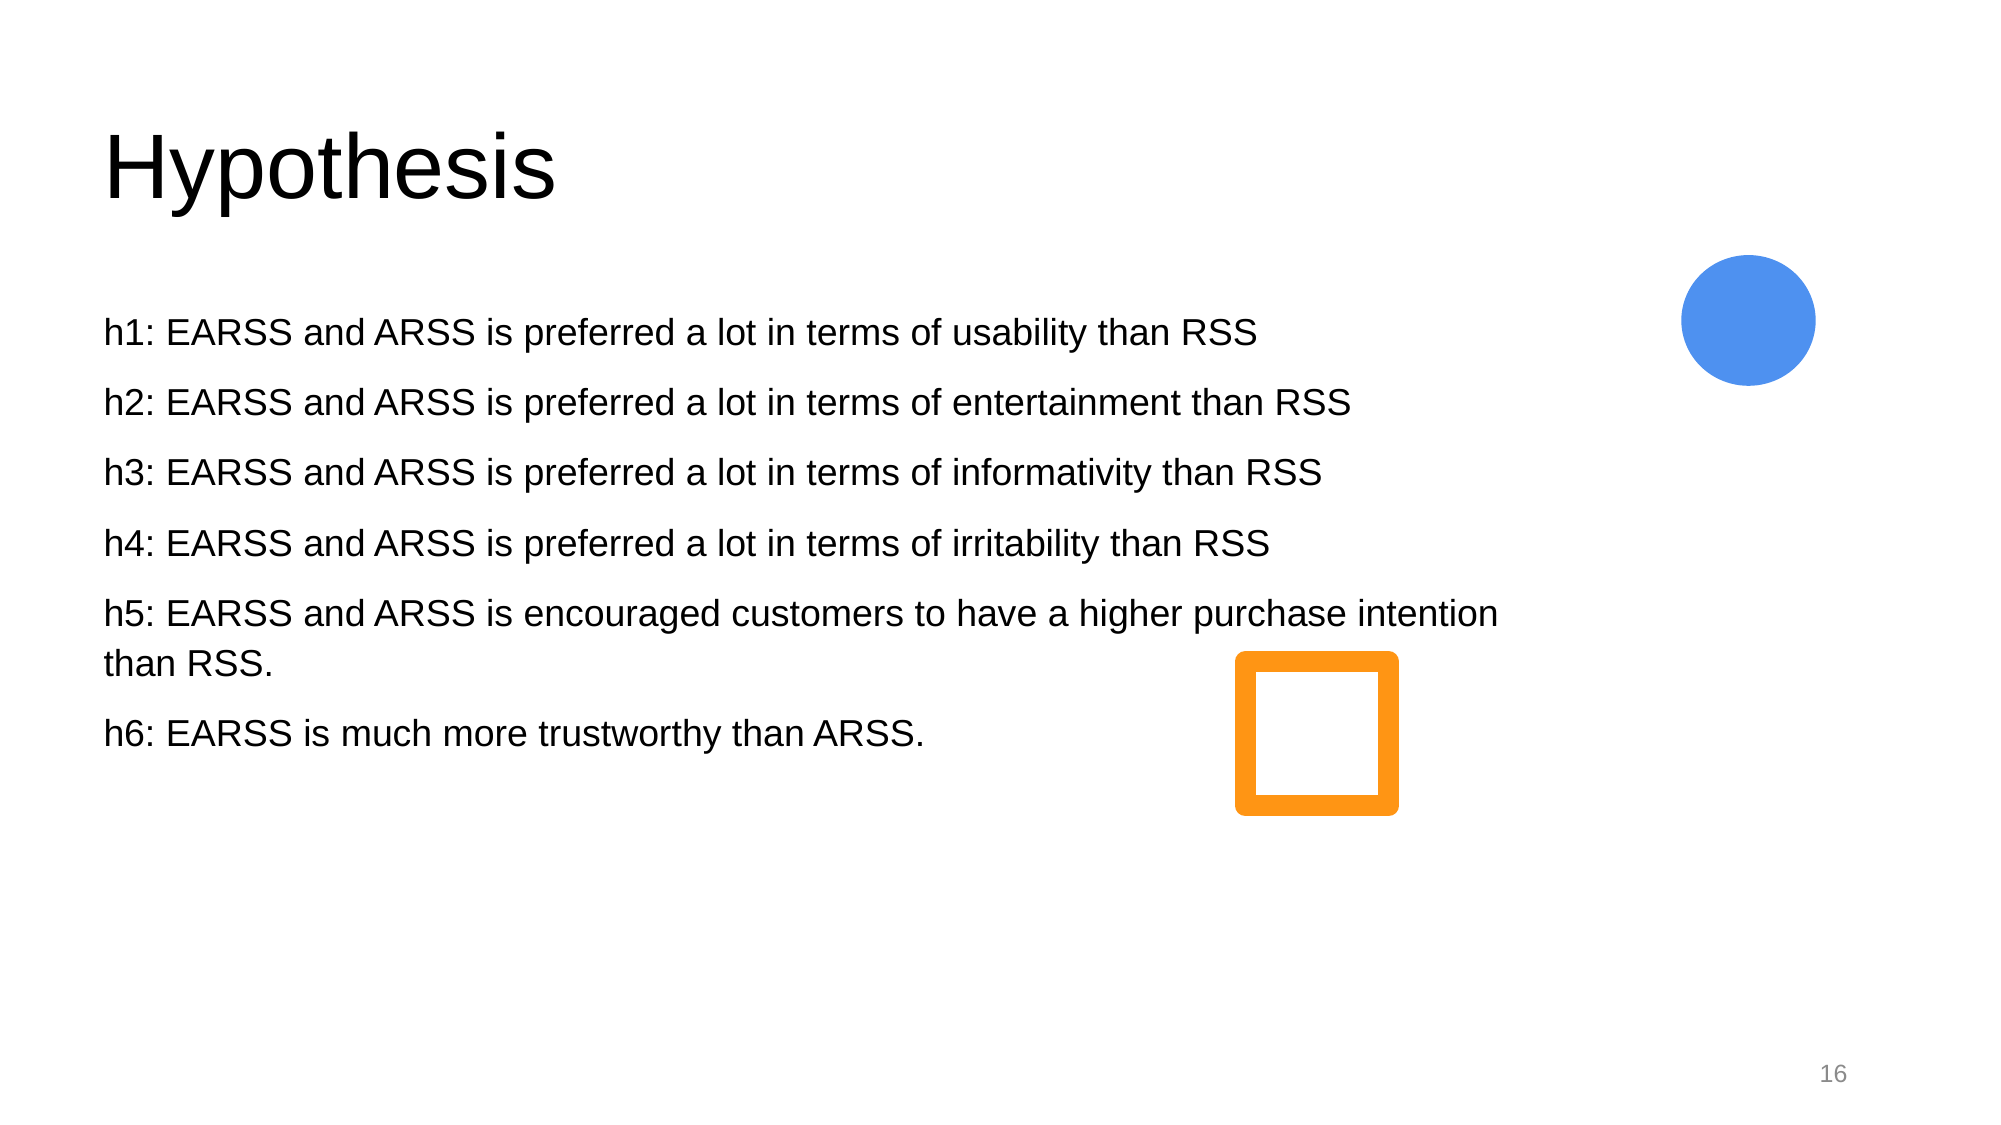

# Hypothesis
h1: EARSS and ARSS is preferred a lot in terms of usability than RSS
h2: EARSS and ARSS is preferred a lot in terms of entertainment than RSS
h3: EARSS and ARSS is preferred a lot in terms of informativity than RSS
h4: EARSS and ARSS is preferred a lot in terms of irritability than RSS
h5: EARSS and ARSS is encouraged customers to have a higher purchase intention than RSS.
h6: EARSS is much more trustworthy than ARSS.
16